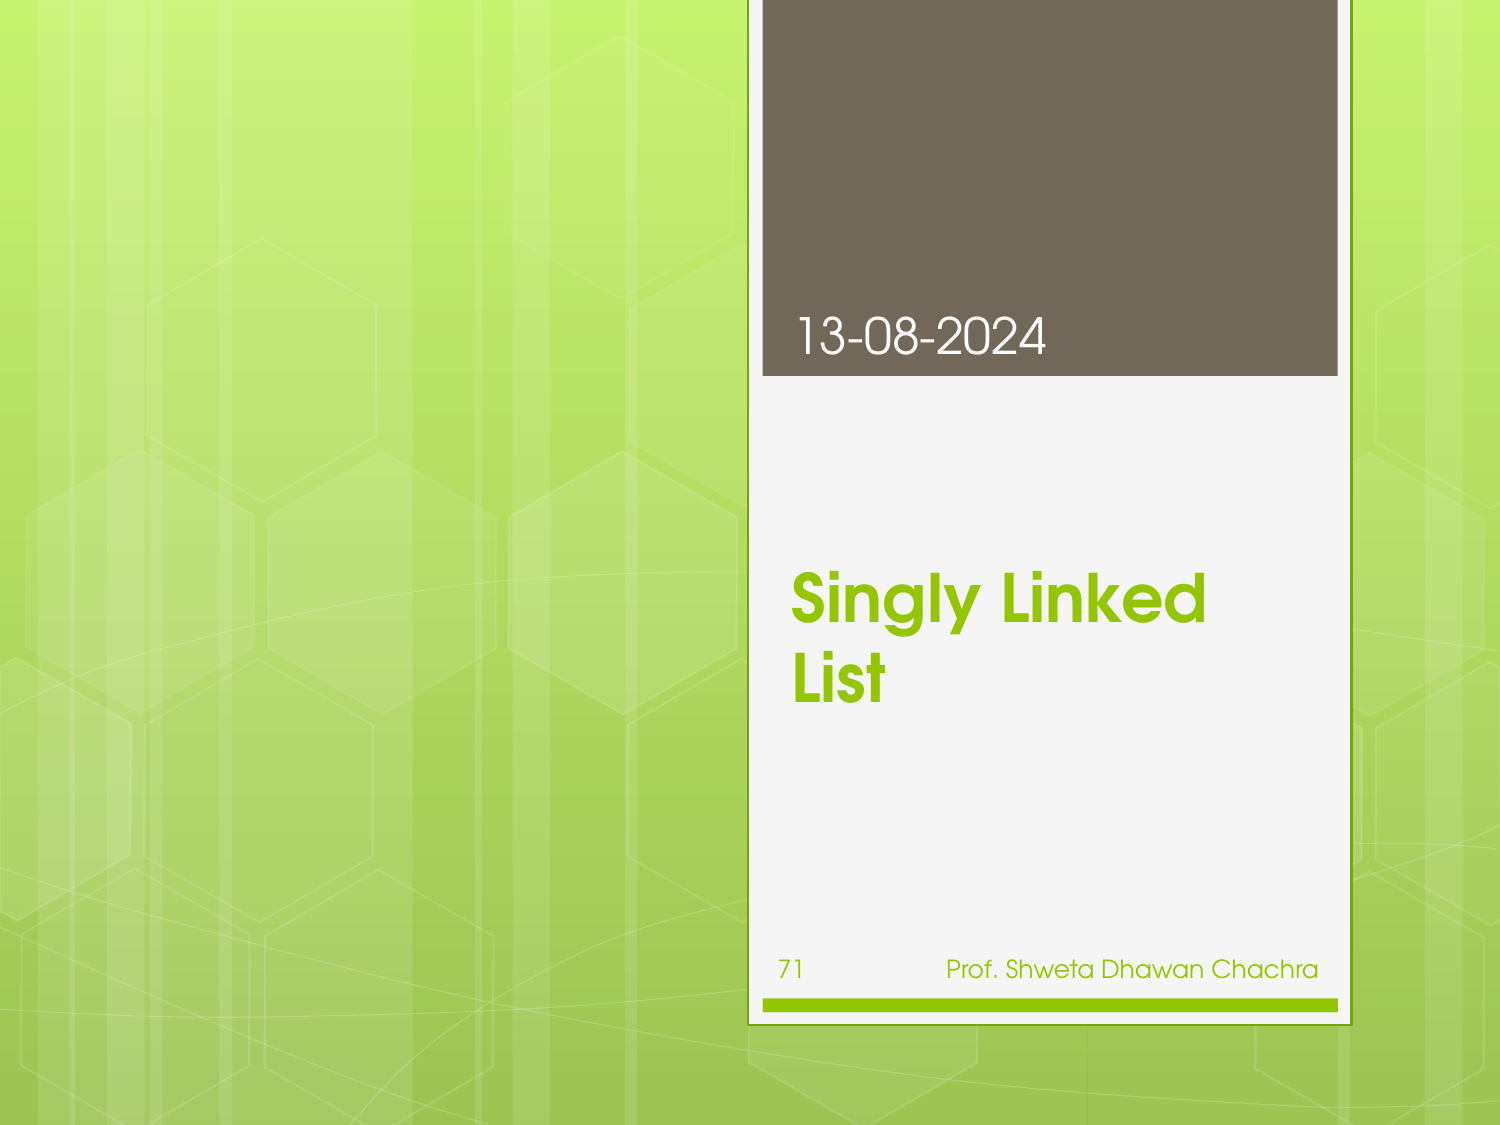

13-08-2024
# Singly Linked List

71
Prof. Shweta Dhawan Chachra